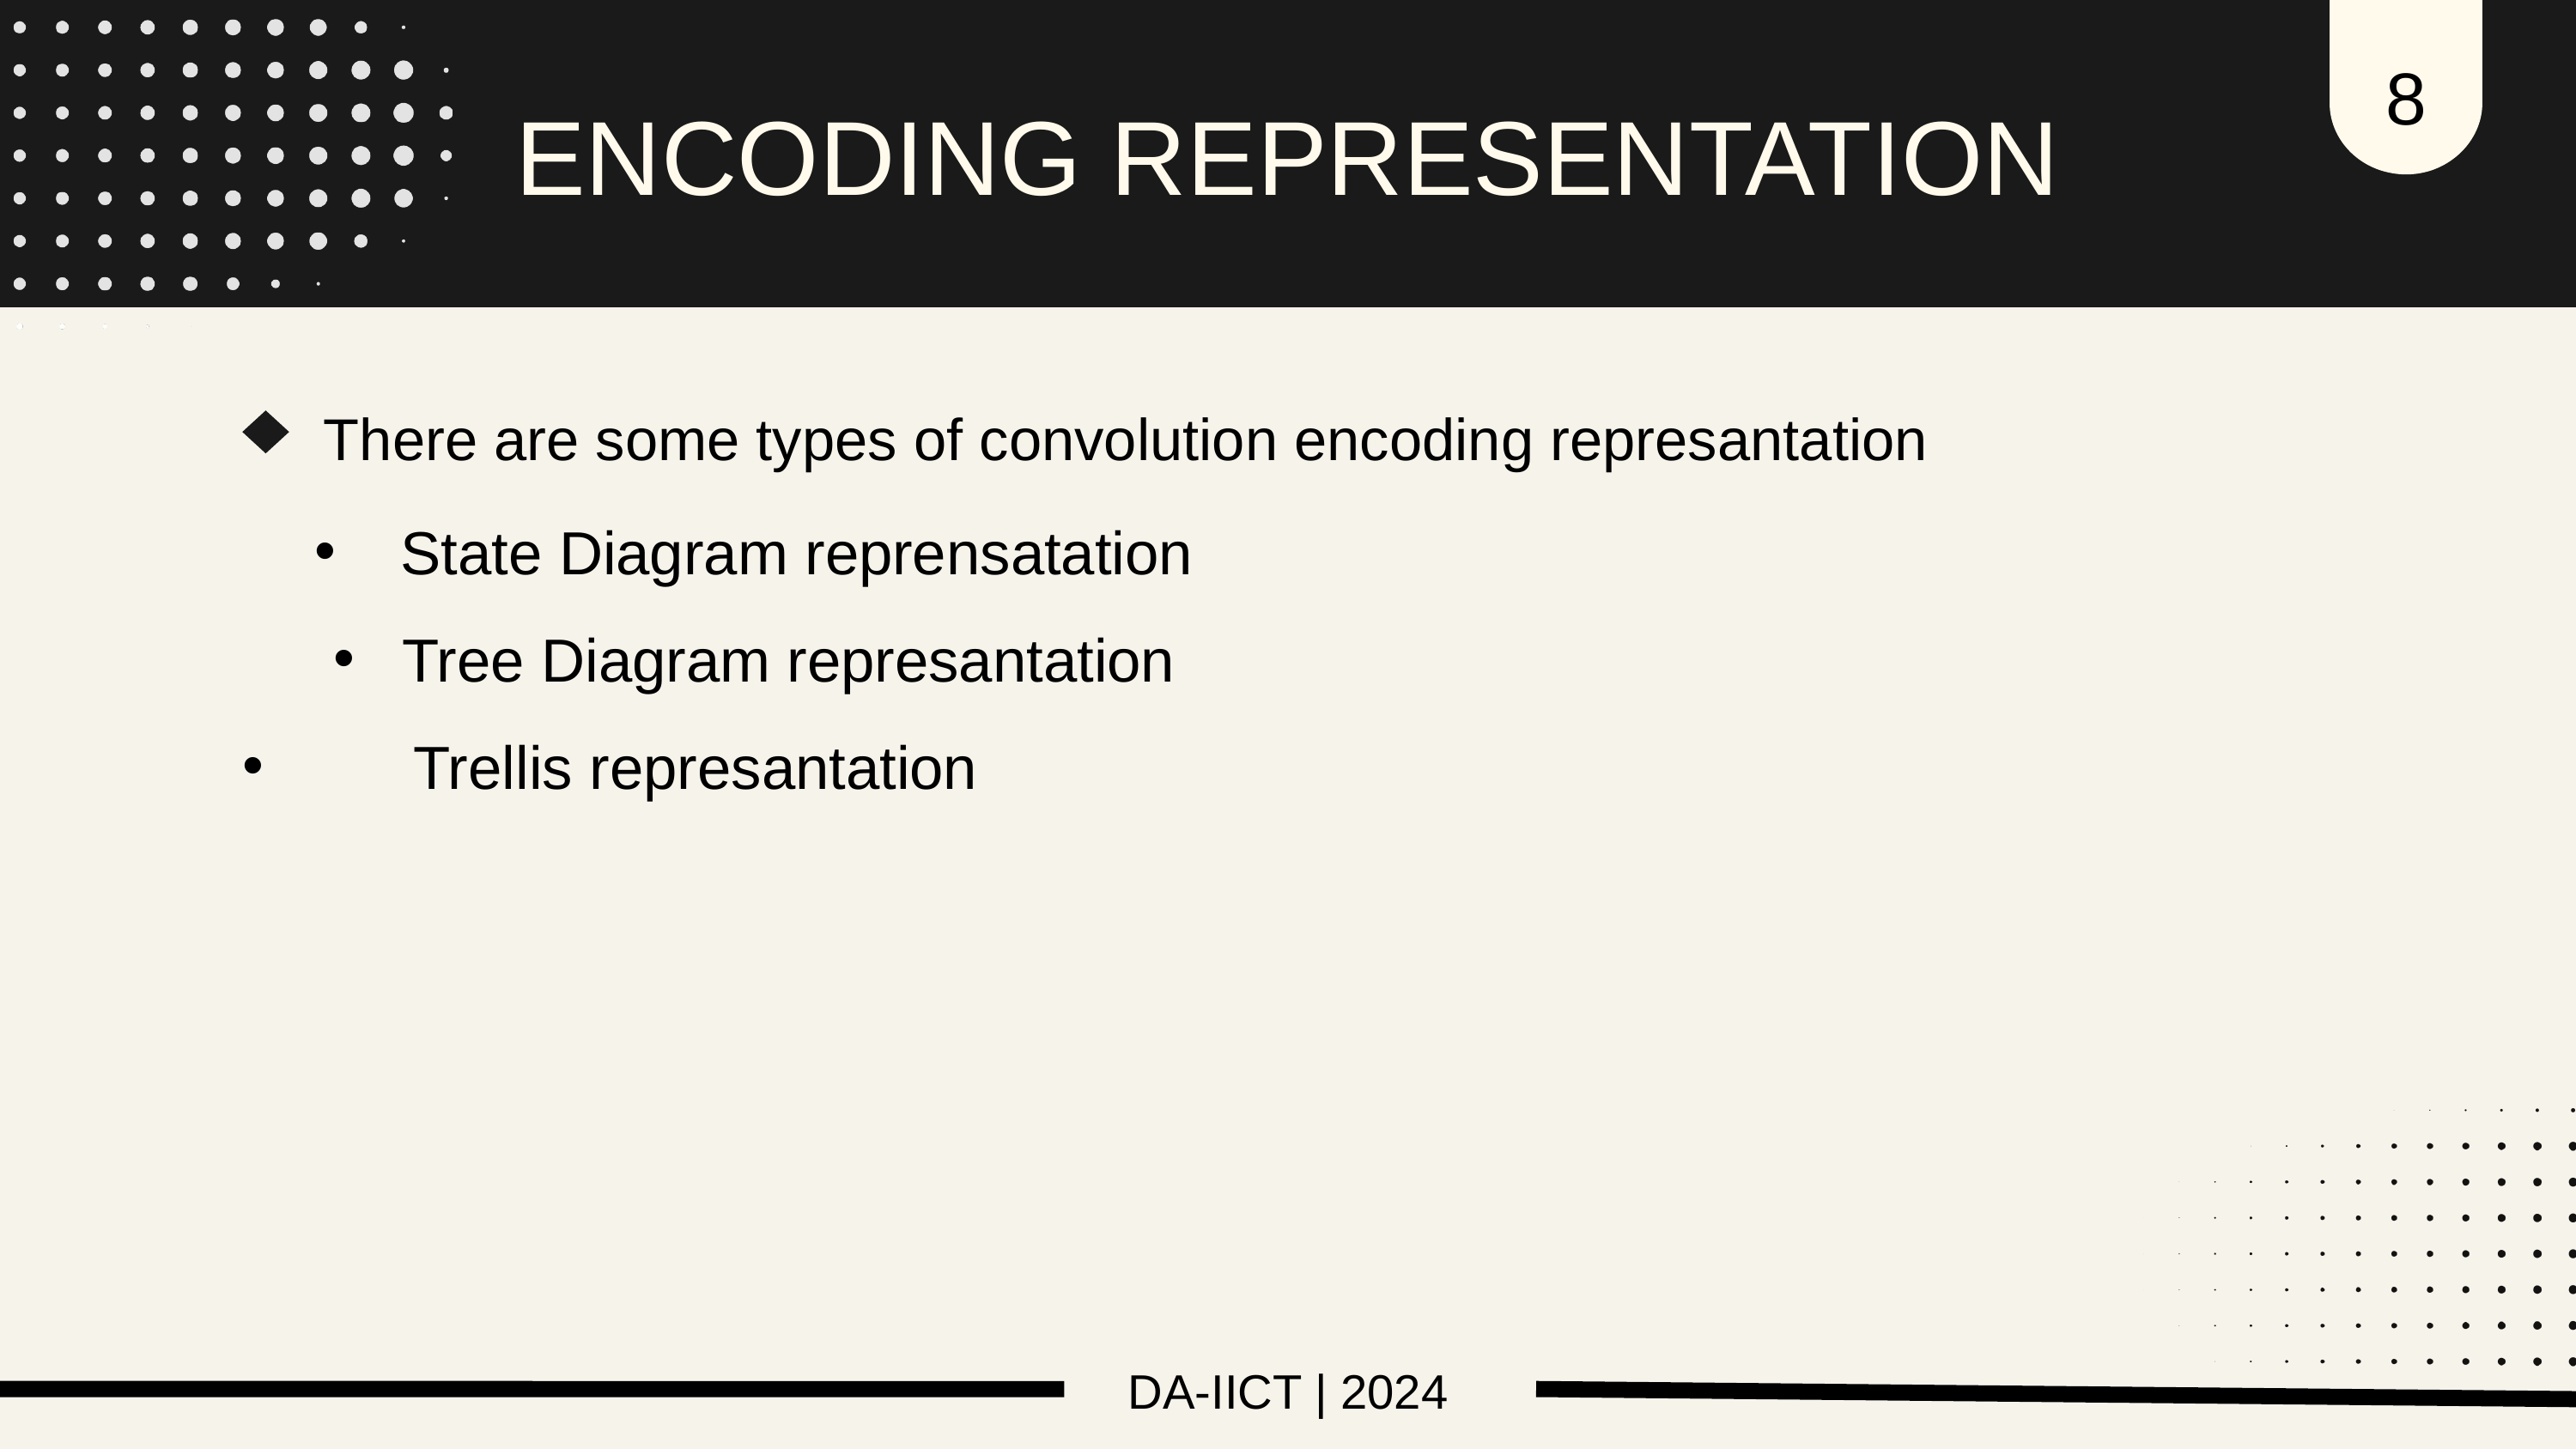

8

ENCODING REPRESENTATION
There are some types of convolution encoding represantation

  State Diagram reprensatation
 Tree Diagram represantation
       Trellis represantation

DA-IICT | 2024